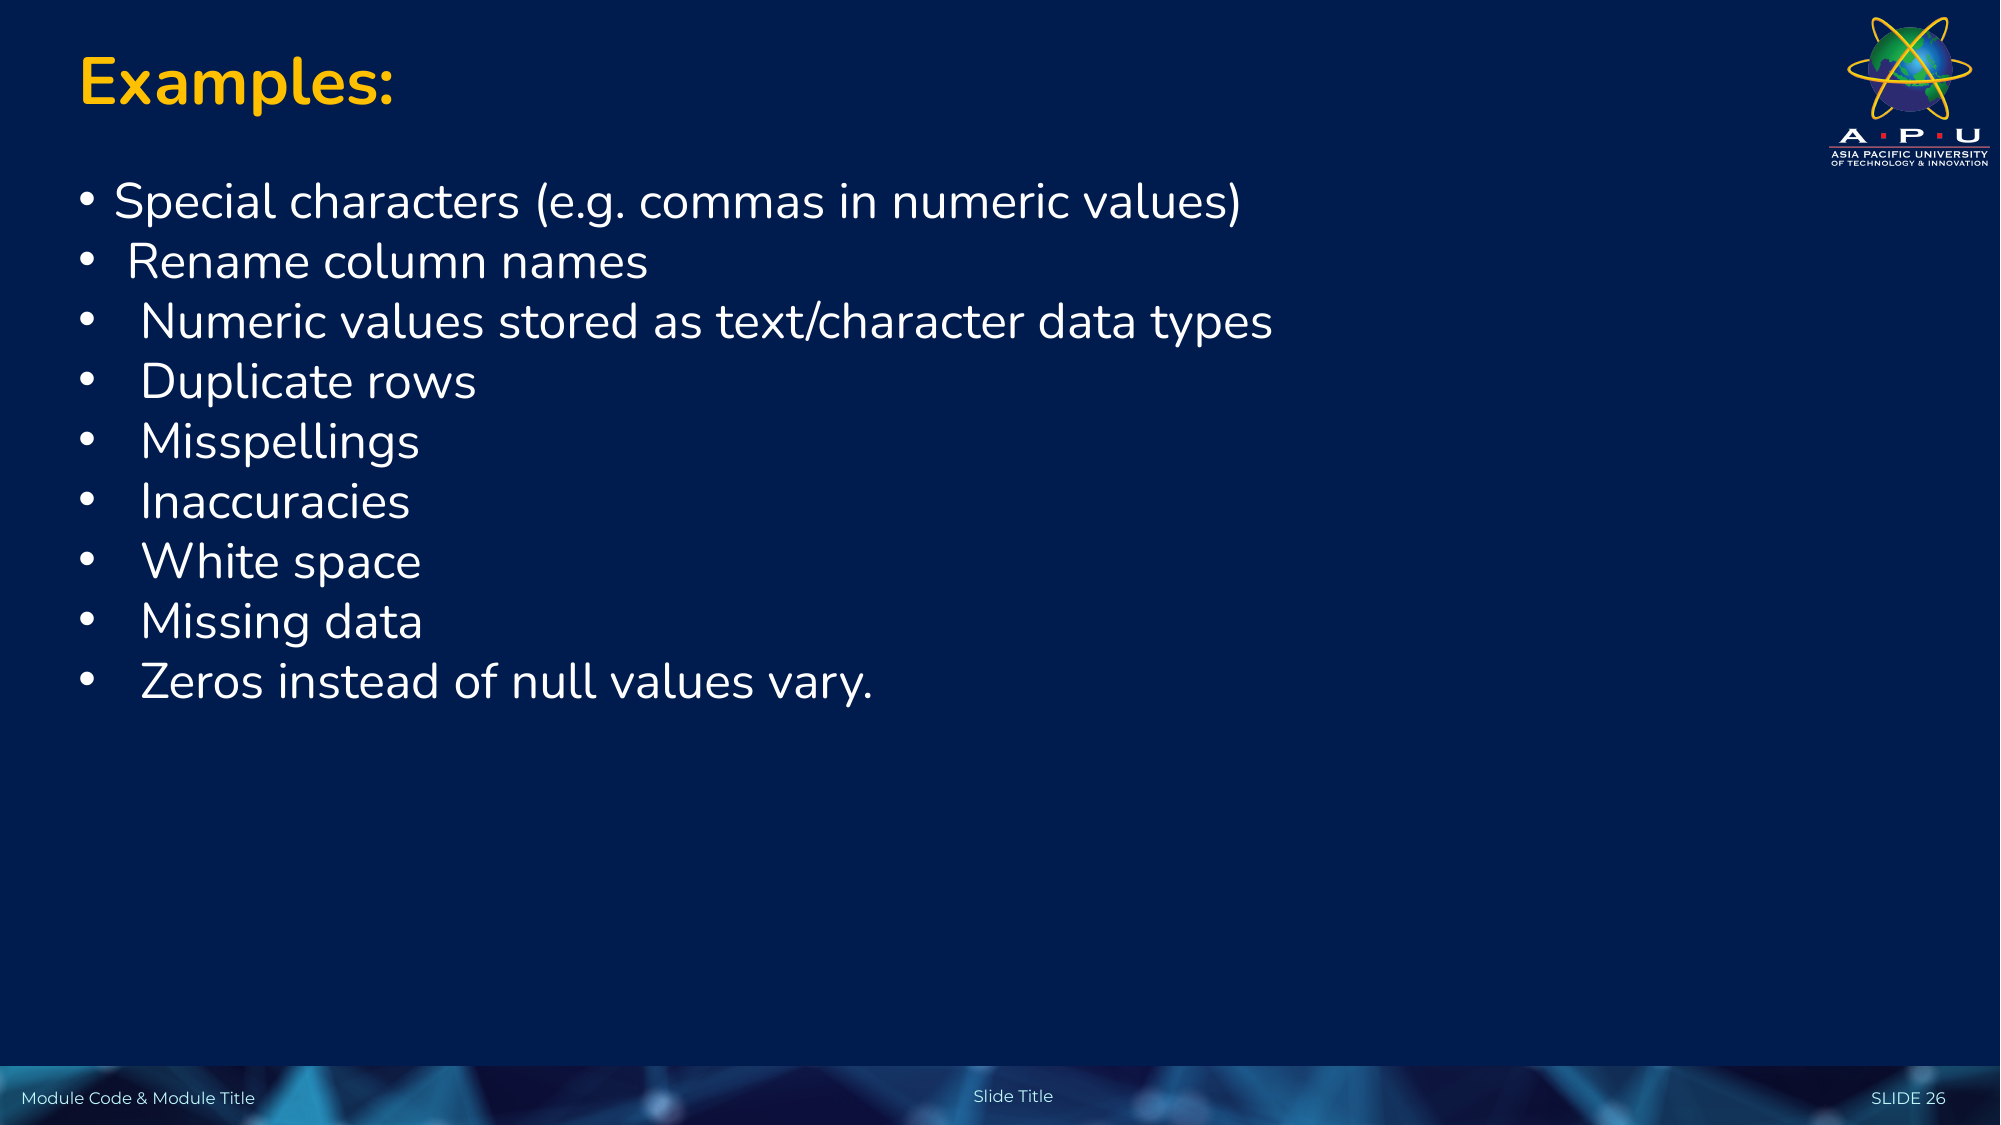

Examples:

Special characters (e.g. commas in numeric values)
 Rename column names
  Numeric values stored as text/character data types
  Duplicate rows
  Misspellings
  Inaccuracies
  White space
  Missing data
  Zeros instead of null values vary.